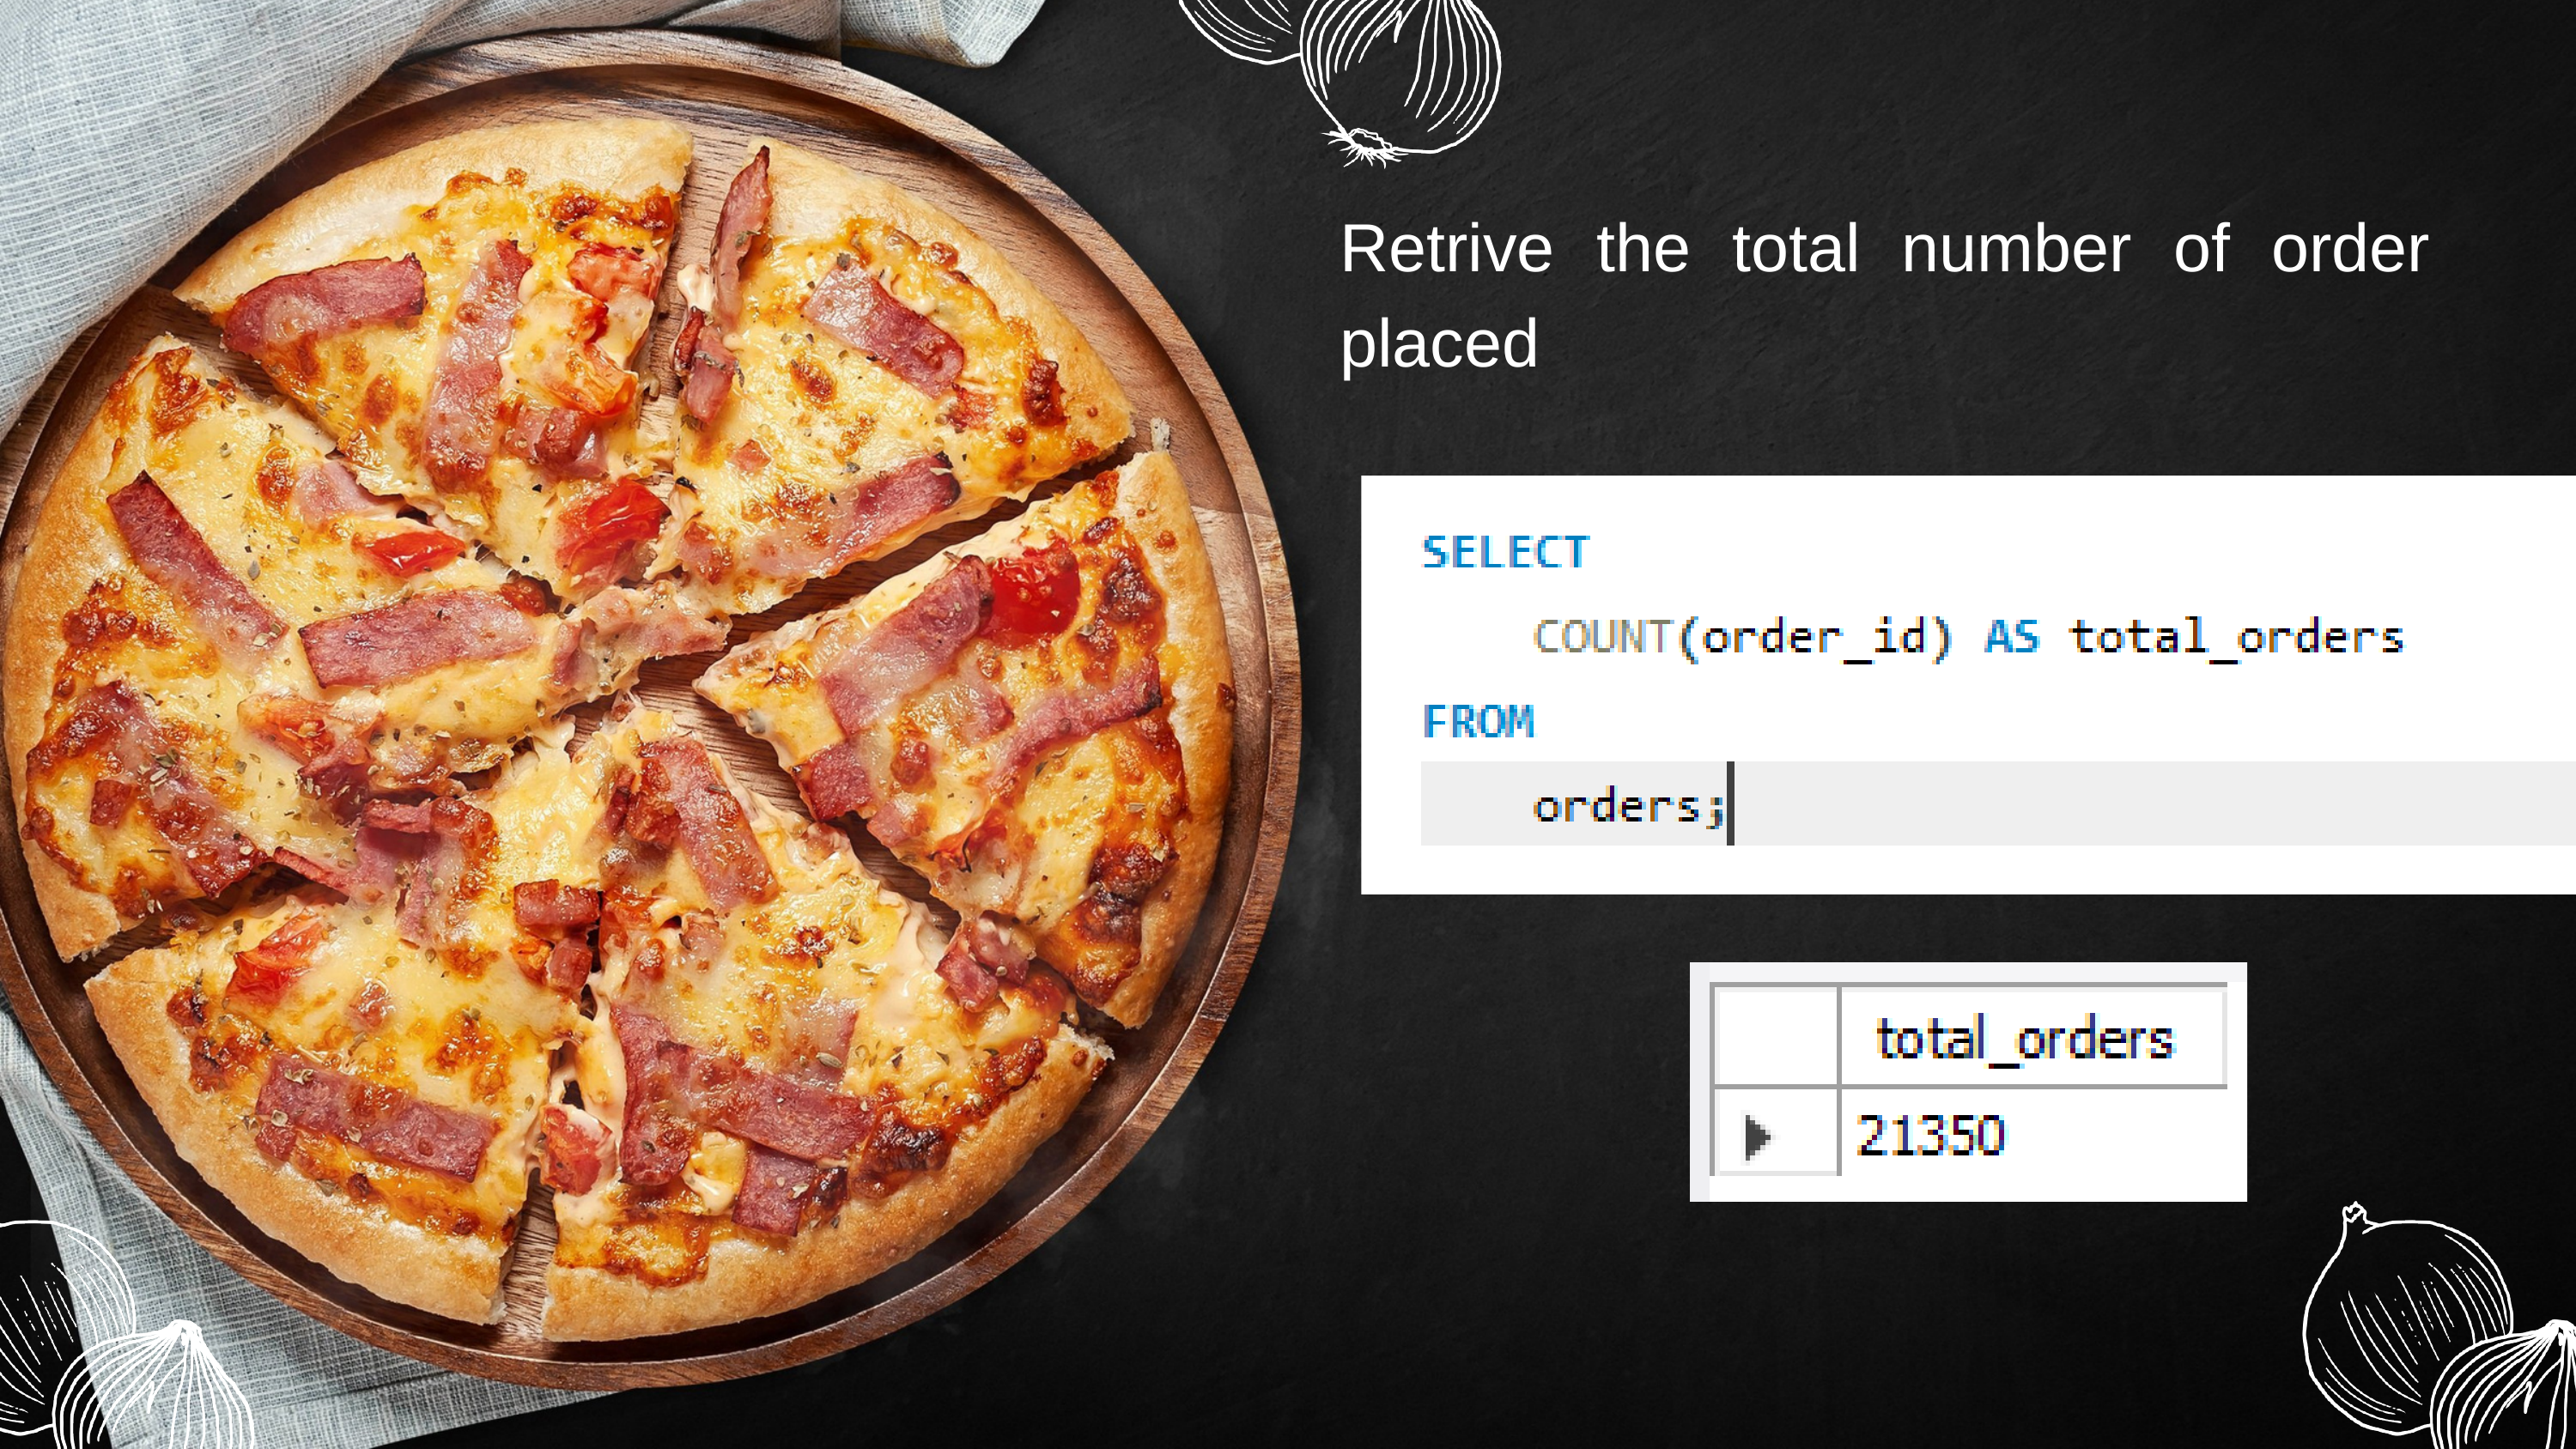

Retrive the total number of order placed